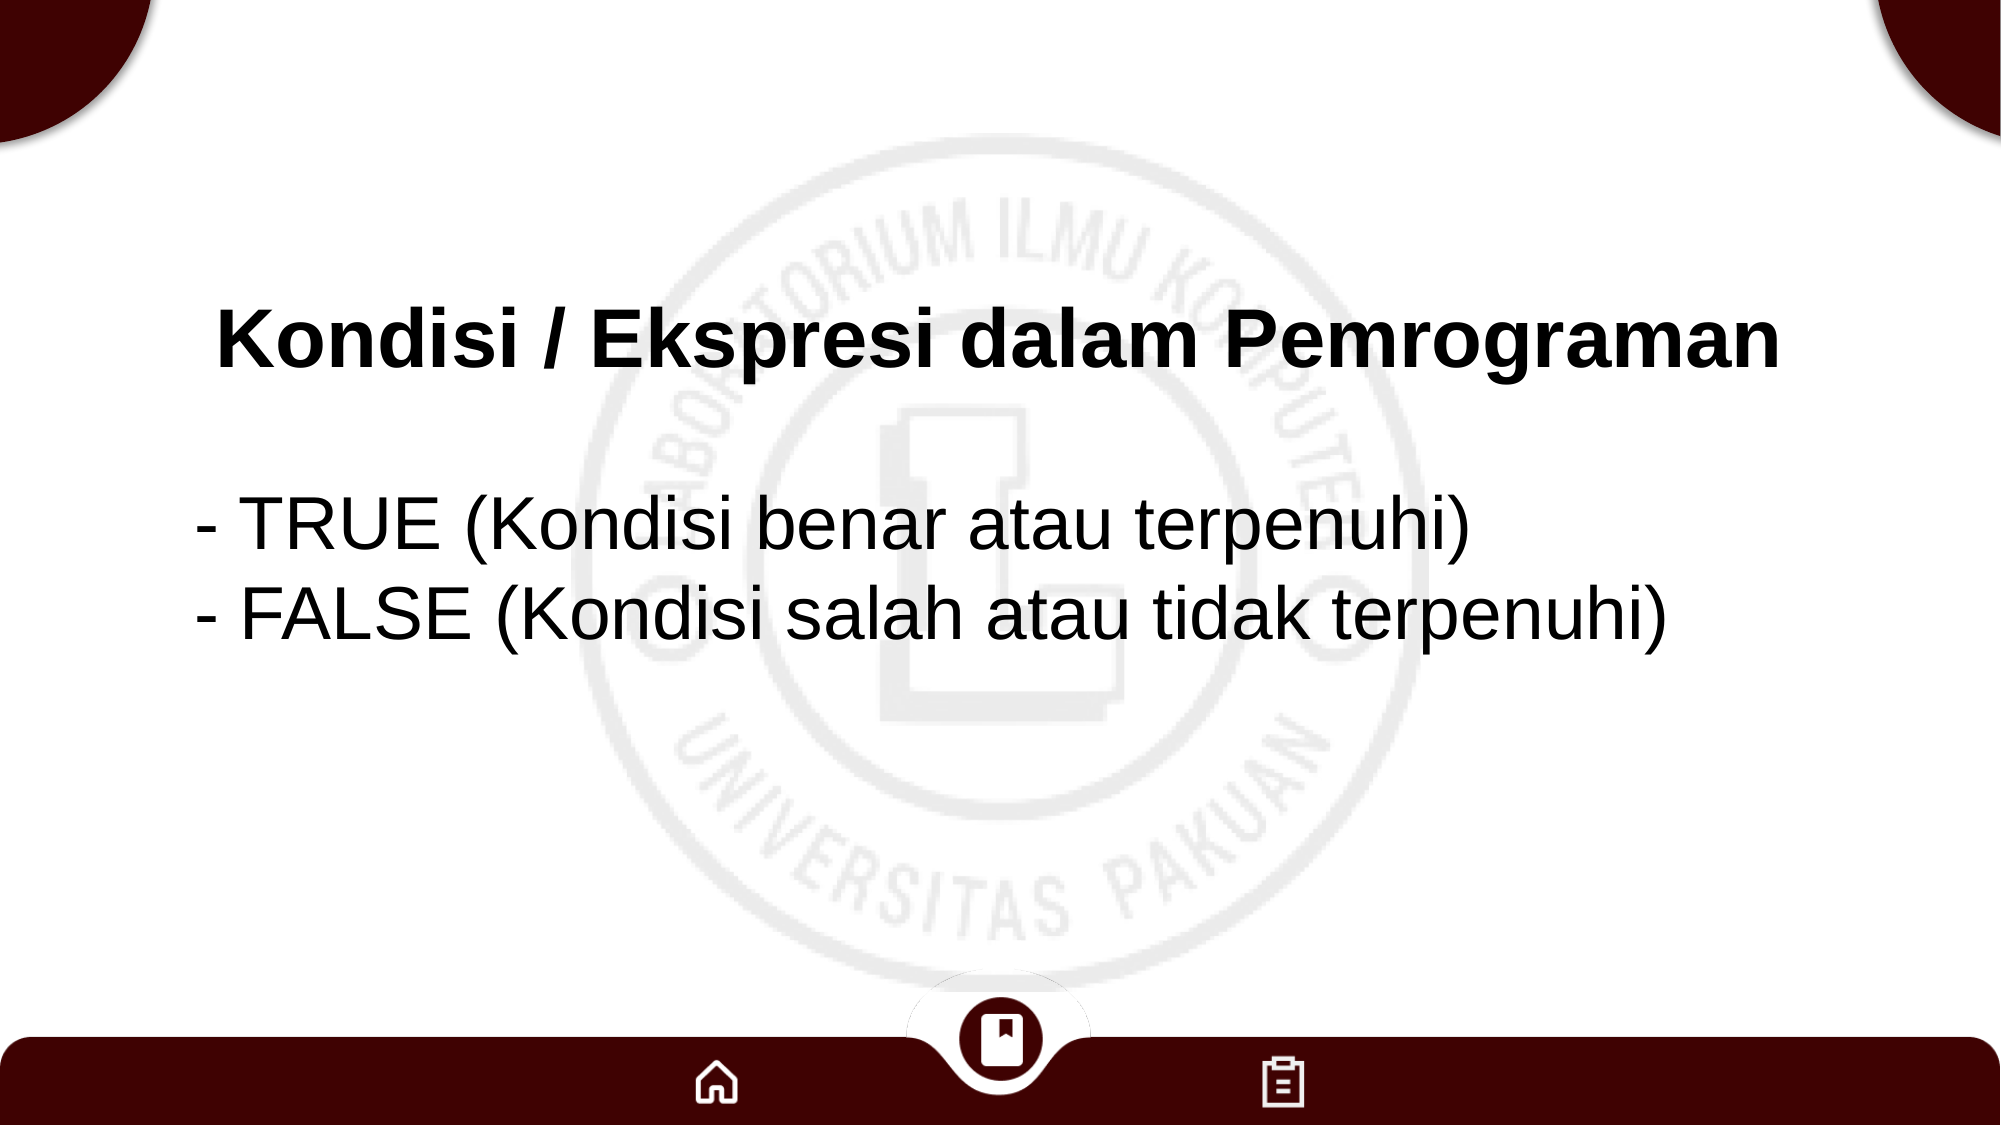

Kondisi / Ekspresi dalam Pemrograman

- TRUE (Kondisi benar atau terpenuhi)
- FALSE (Kondisi salah atau tidak terpenuhi)